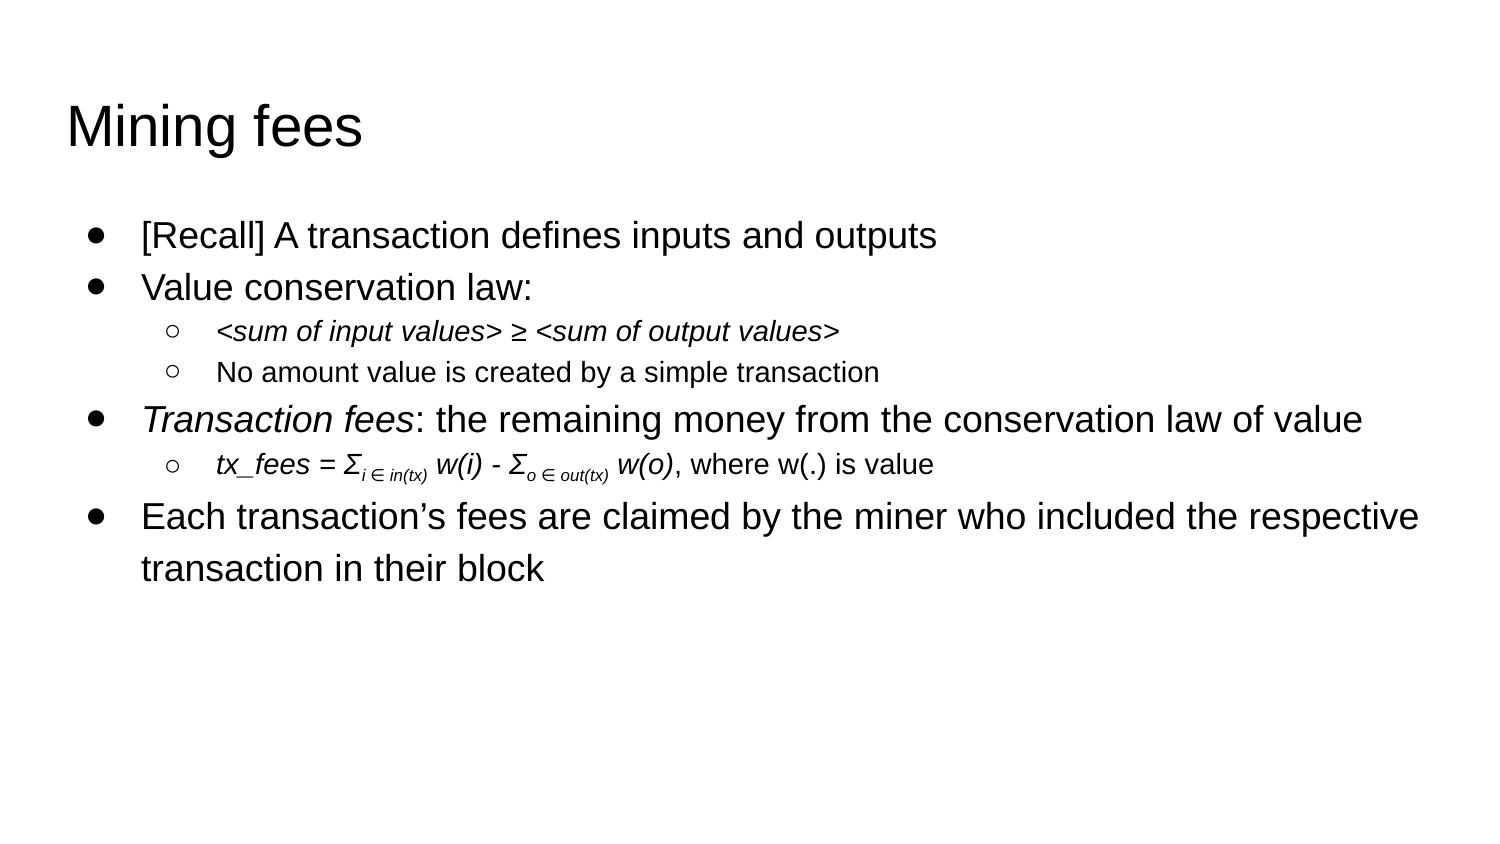

# Mining fees
[Recall] A transaction defines inputs and outputs
Value conservation law:
<sum of input values> ≥ <sum of output values>
No amount value is created by a simple transaction
Transaction fees: the remaining money from the conservation law of value
tx_fees = Σi ∈ in(tx) w(i) - Σo ∈ out(tx) w(o), where w(.) is value
Each transaction’s fees are claimed by the miner who included the respective transaction in their block